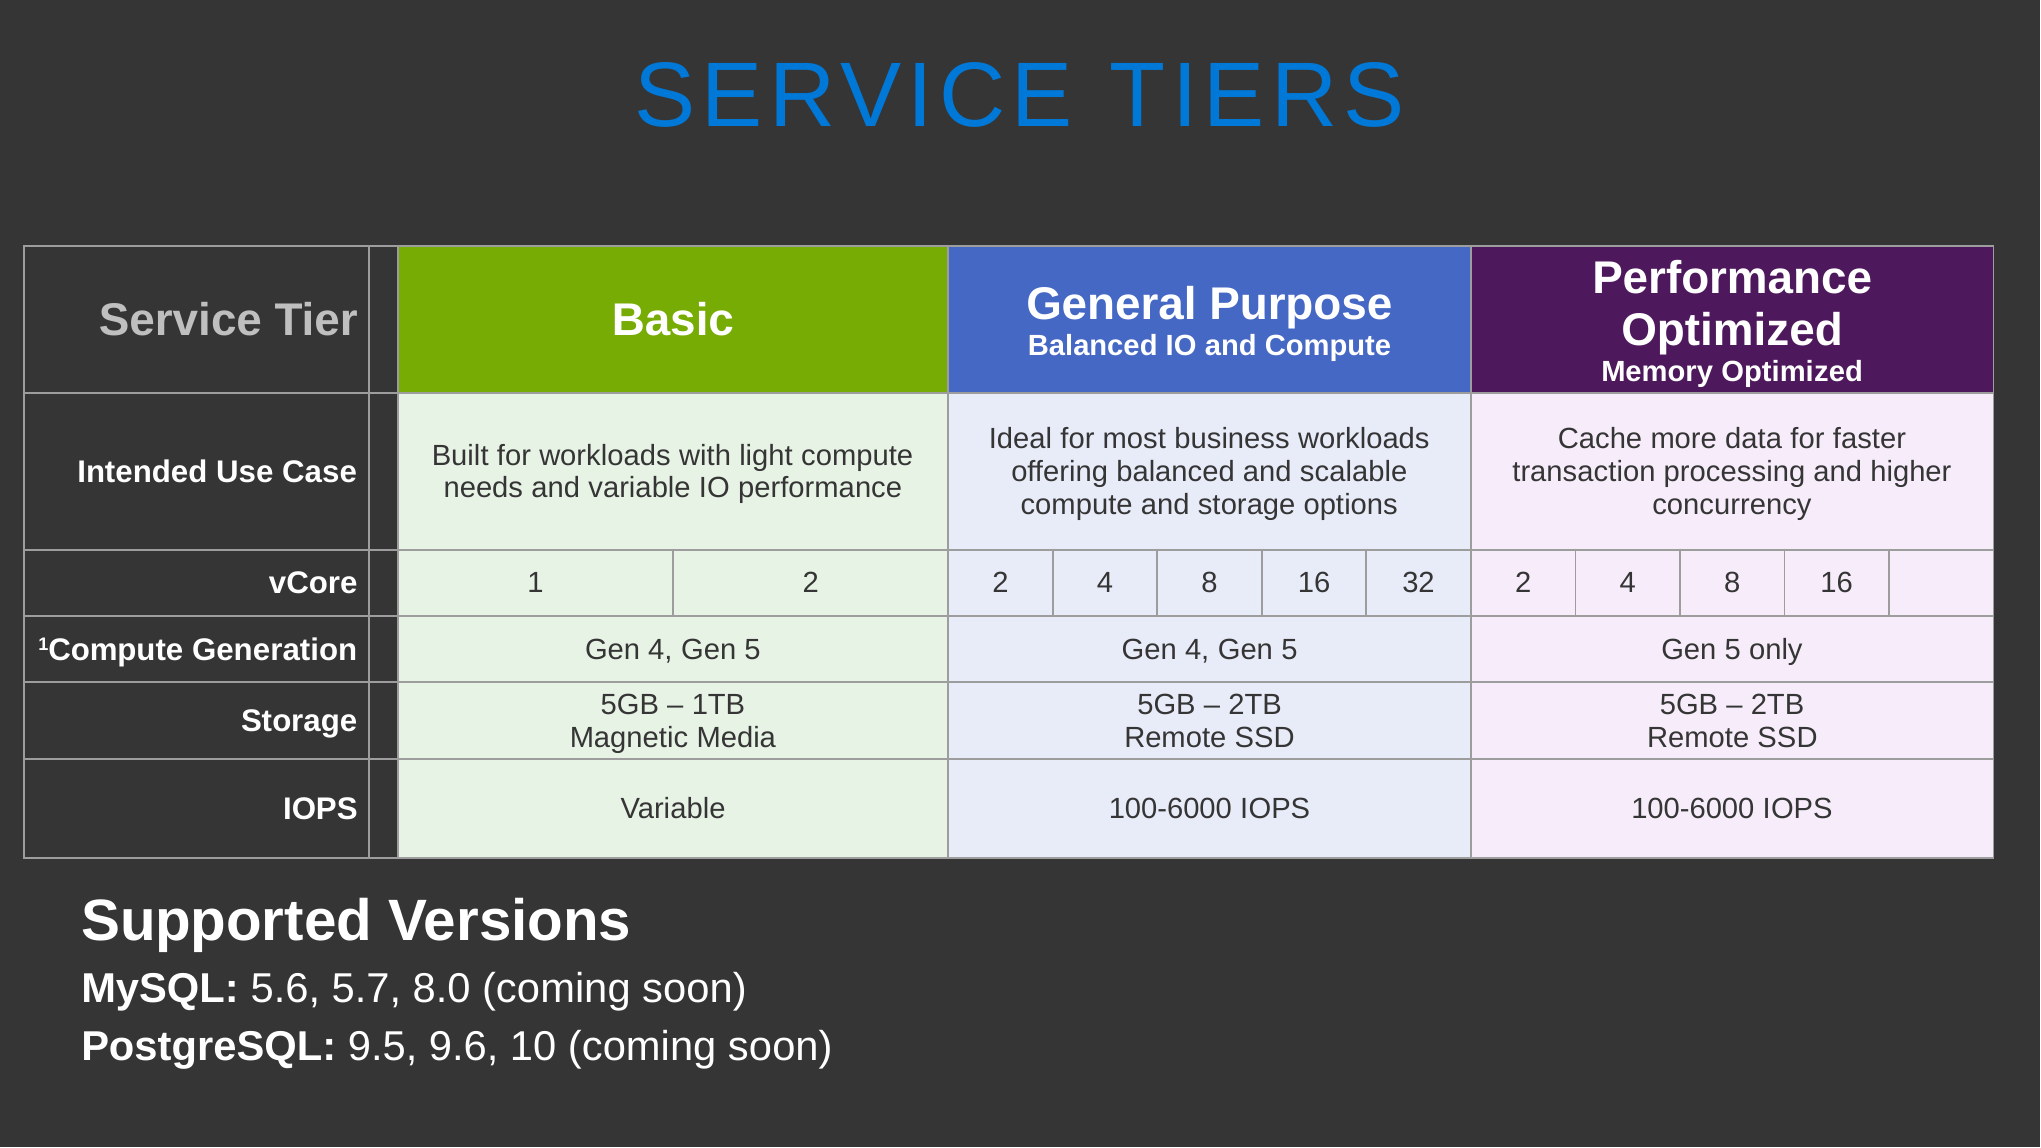

# Service Tiers
| Service Tier |  | Basic |  | General Purpose Balanced IO and Compute |  |  |  |  | Performance Optimized Memory Optimized |  |  |  |  |
| --- | --- | --- | --- | --- | --- | --- | --- | --- | --- | --- | --- | --- | --- |
| Intended Use Case |  | Built for workloads with light compute needs and variable IO performance |  | Ideal for most business workloads offering balanced and scalable compute and storage options |  |  |  |  | Cache more data for faster transaction processing and higher concurrency |  |  |  |  |
| vCore |  | 1 | 2 | 2 | 4 | 8 | 16 | 32 | 2 | 4 | 8 | 16 |  |
| 1Compute Generation |  | Gen 4, Gen 5 |  | Gen 4, Gen 5 |  |  |  |  | Gen 5 only |  |  |  |  |
| Storage |  | 5GB – 1TB Magnetic Media |  | 5GB – 2TB Remote SSD |  |  |  |  | 5GB – 2TB Remote SSD |  |  |  |  |
| IOPS |  | Variable |  | 100-6000 IOPS |  |  |  |  | 100-6000 IOPS |  |  |  |  |
Supported Versions
MySQL: 5.6, 5.7, 8.0 (coming soon)
PostgreSQL: 9.5, 9.6, 10 (coming soon)